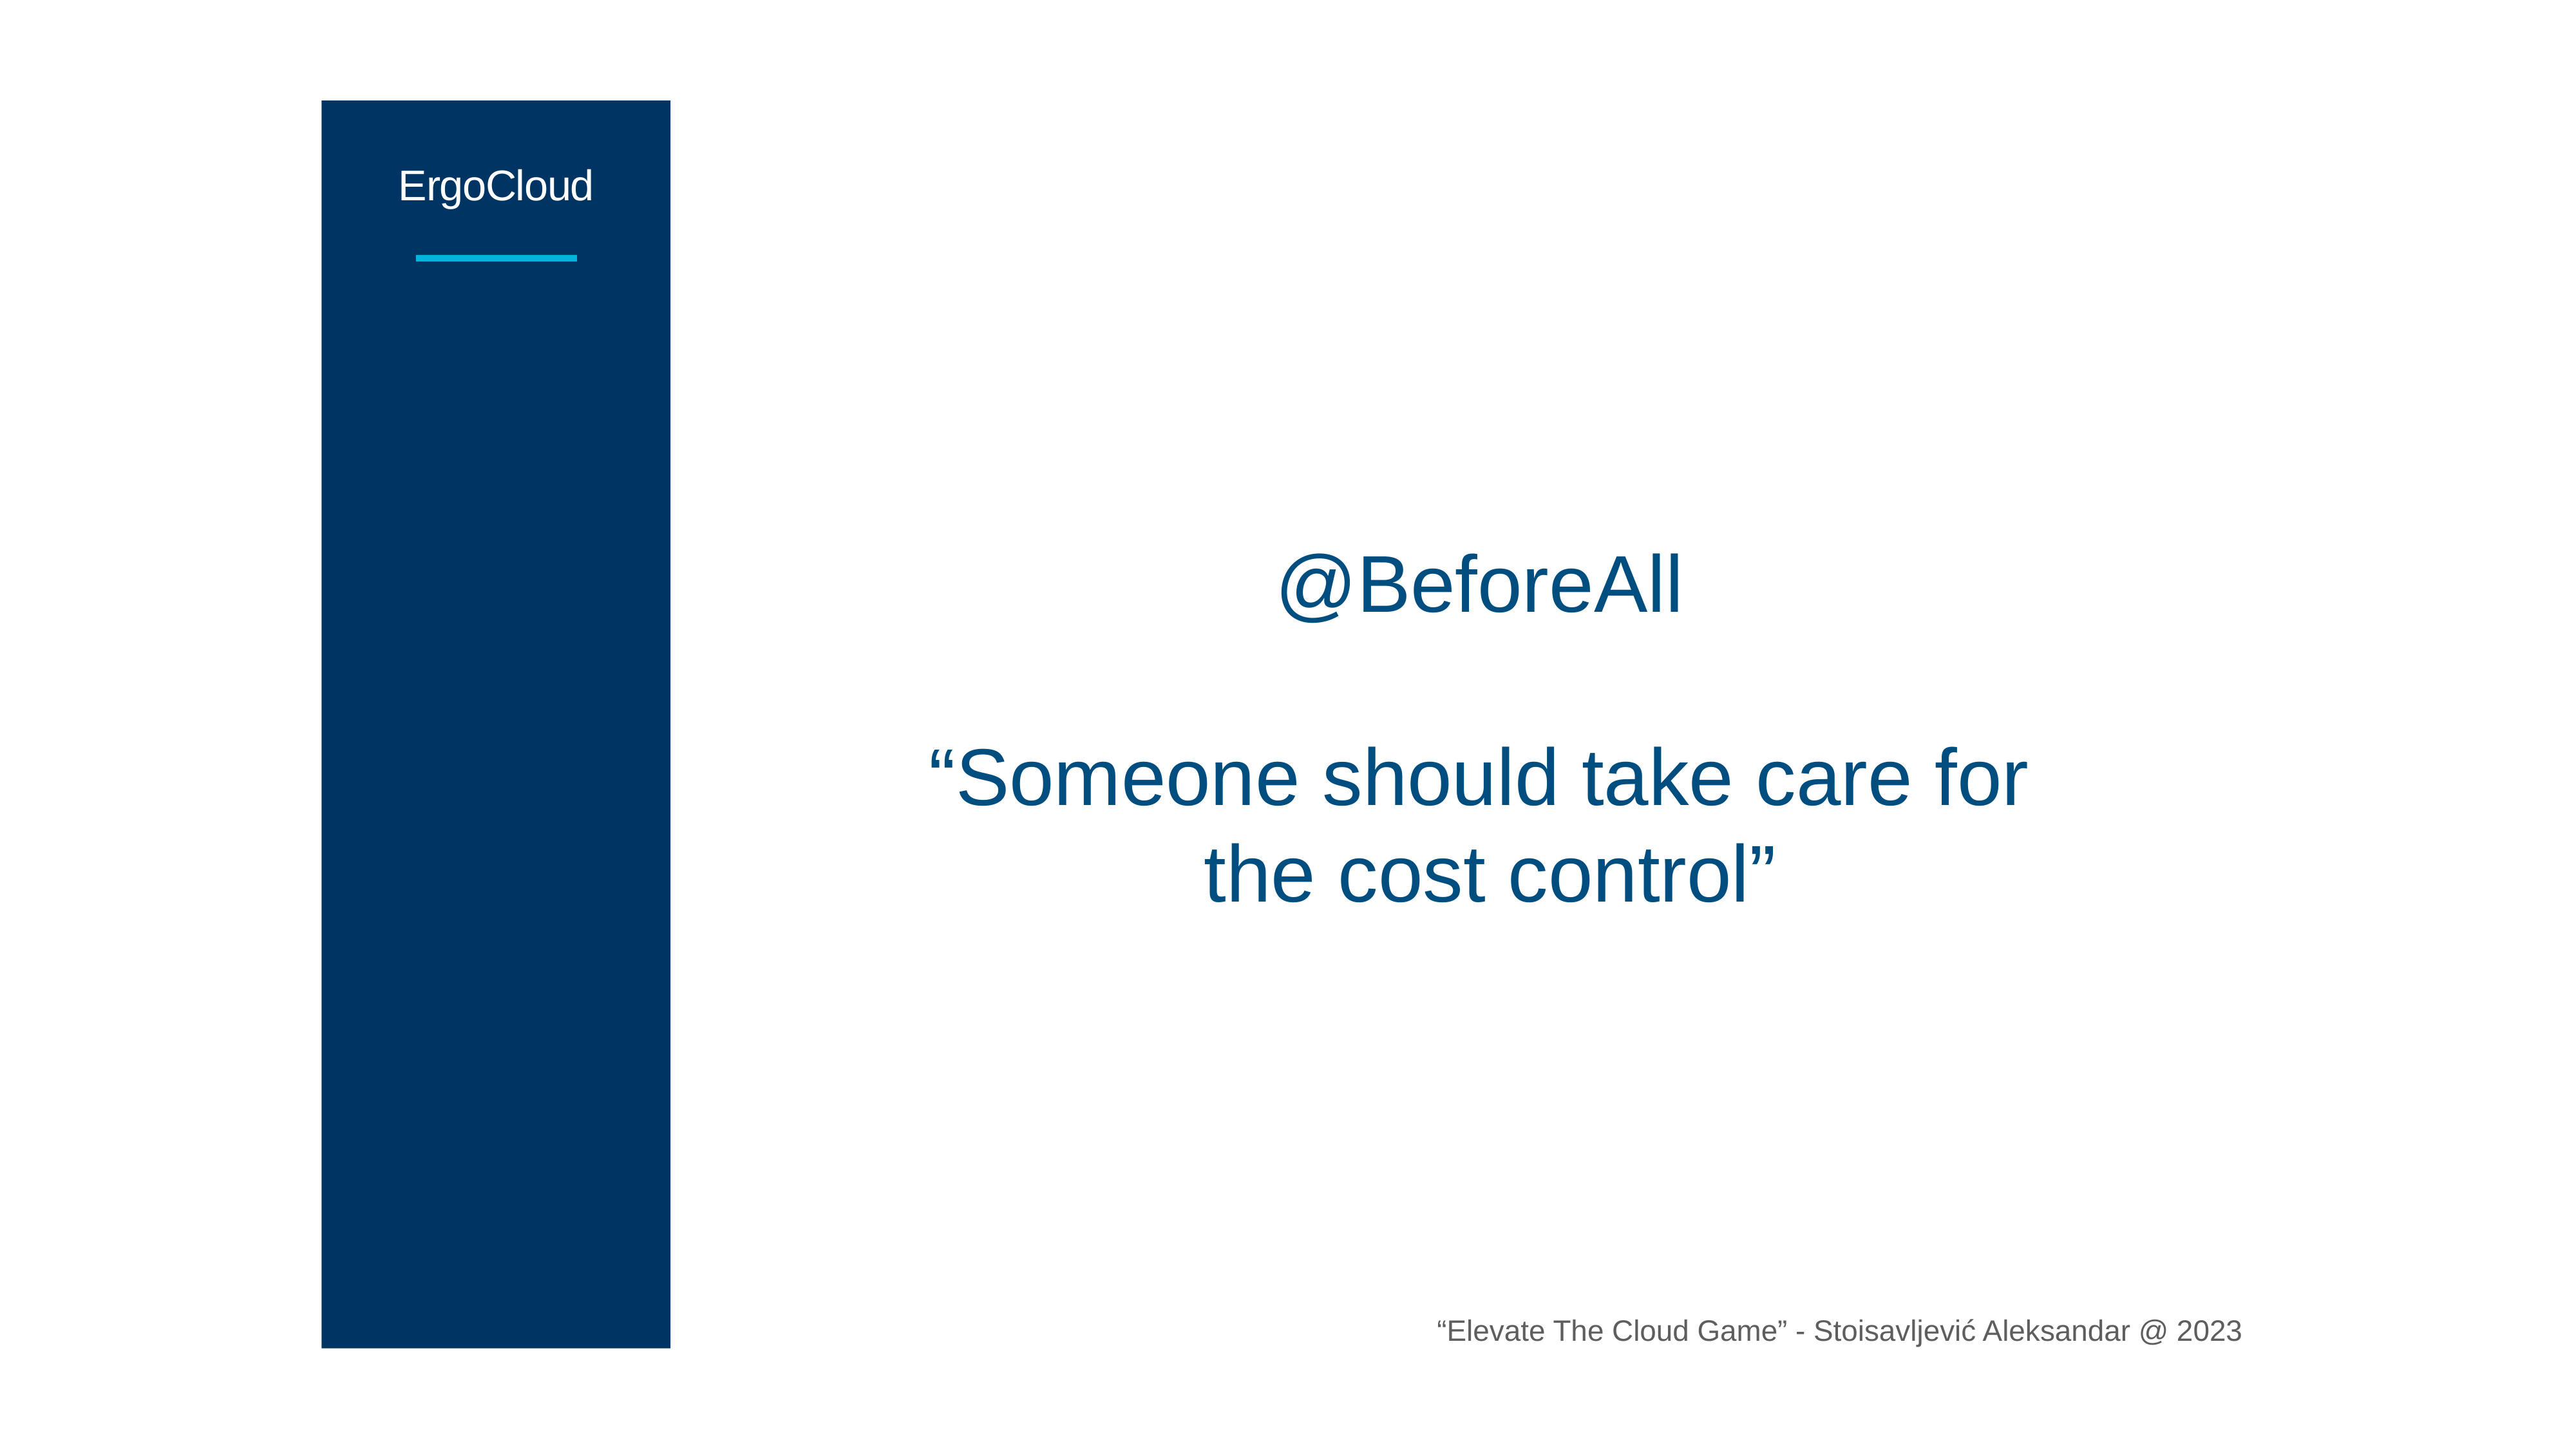

ErgoCloud

@BeforeAll

“Someone should take care for
the cost control”
“Elevate The Cloud Game” - Stoisavljević Aleksandar @ 2023